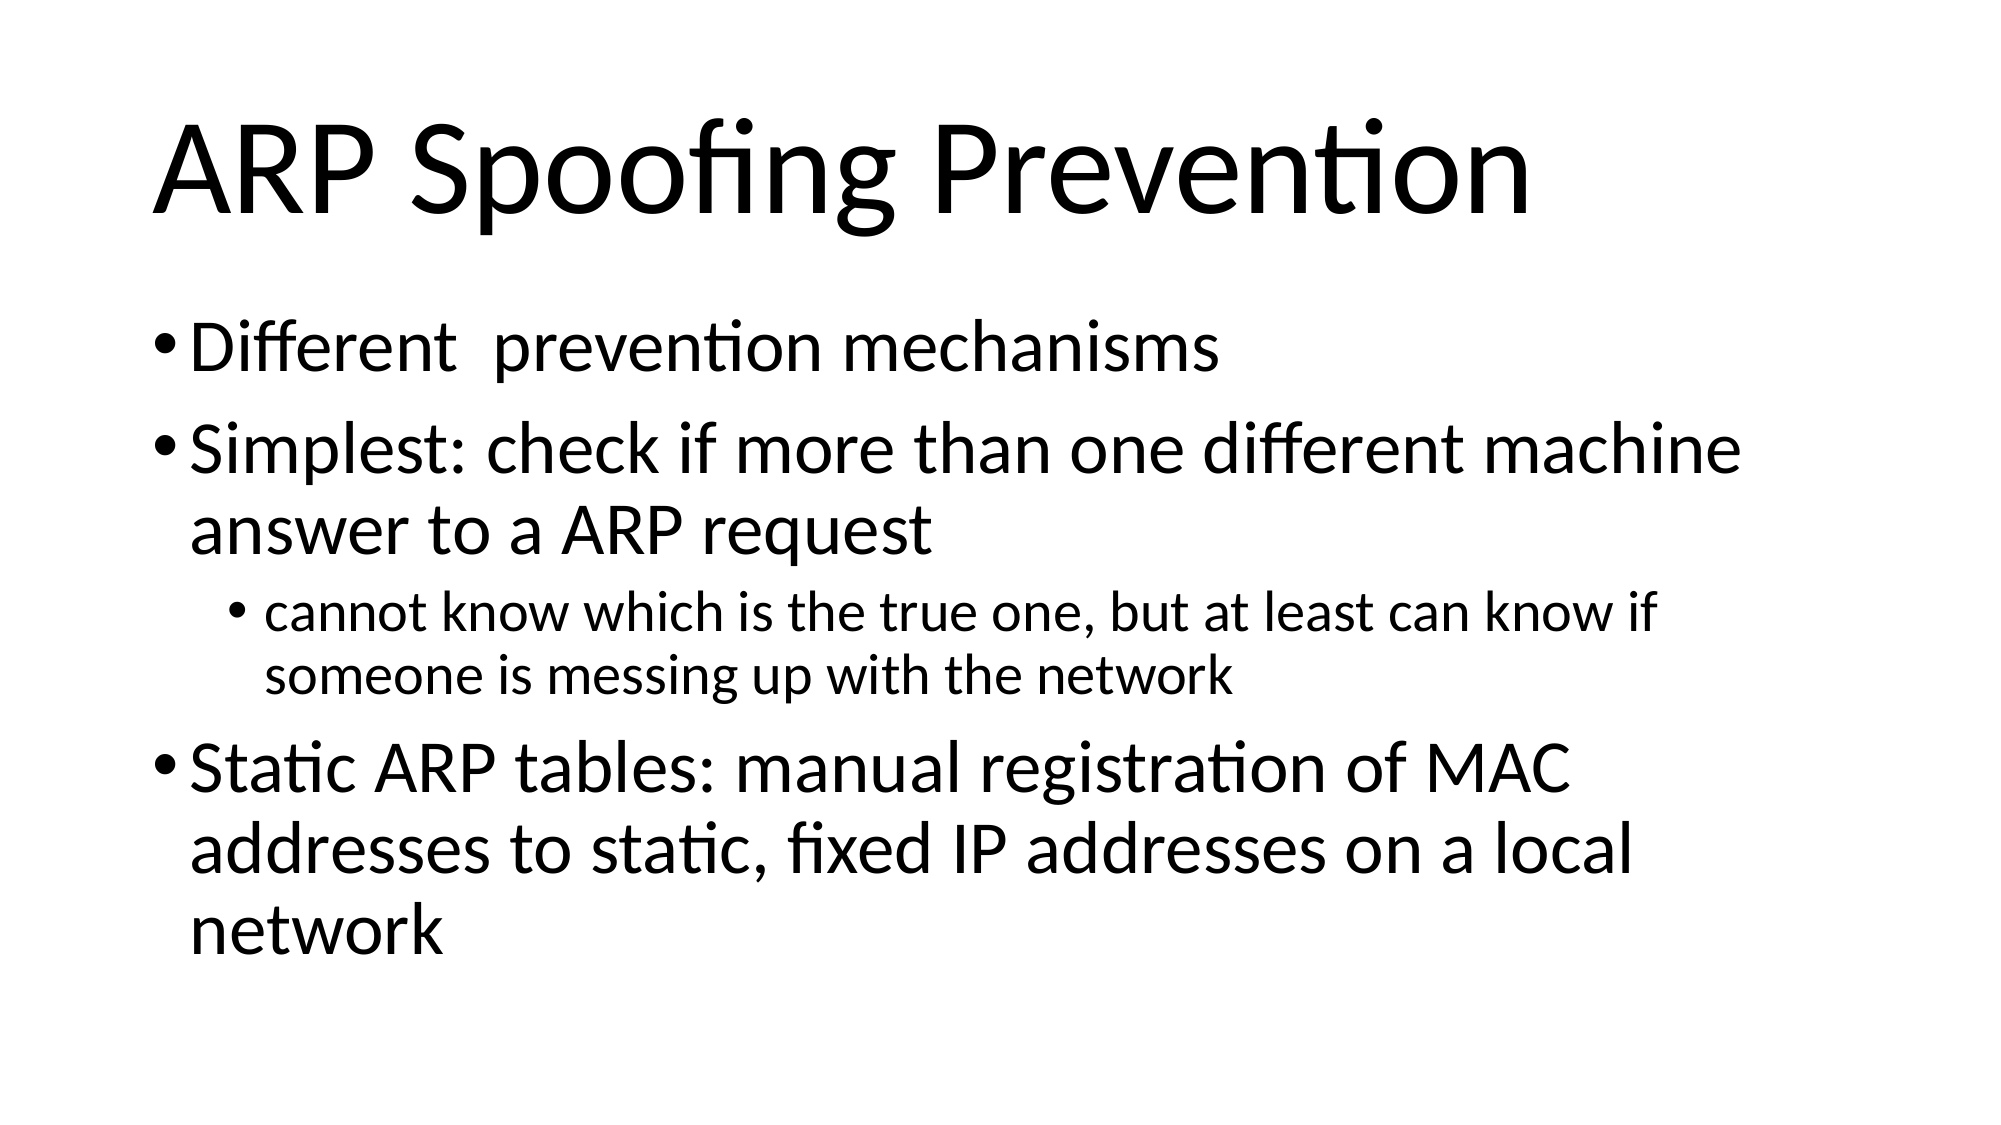

# ARP Spoofing Prevention
Different  prevention mechanisms
Simplest: check if more than one different machine answer to a ARP request
cannot know which is the true one, but at least can know if someone is messing up with the network
Static ARP tables: manual registration of MAC addresses to static, fixed IP addresses on a local network